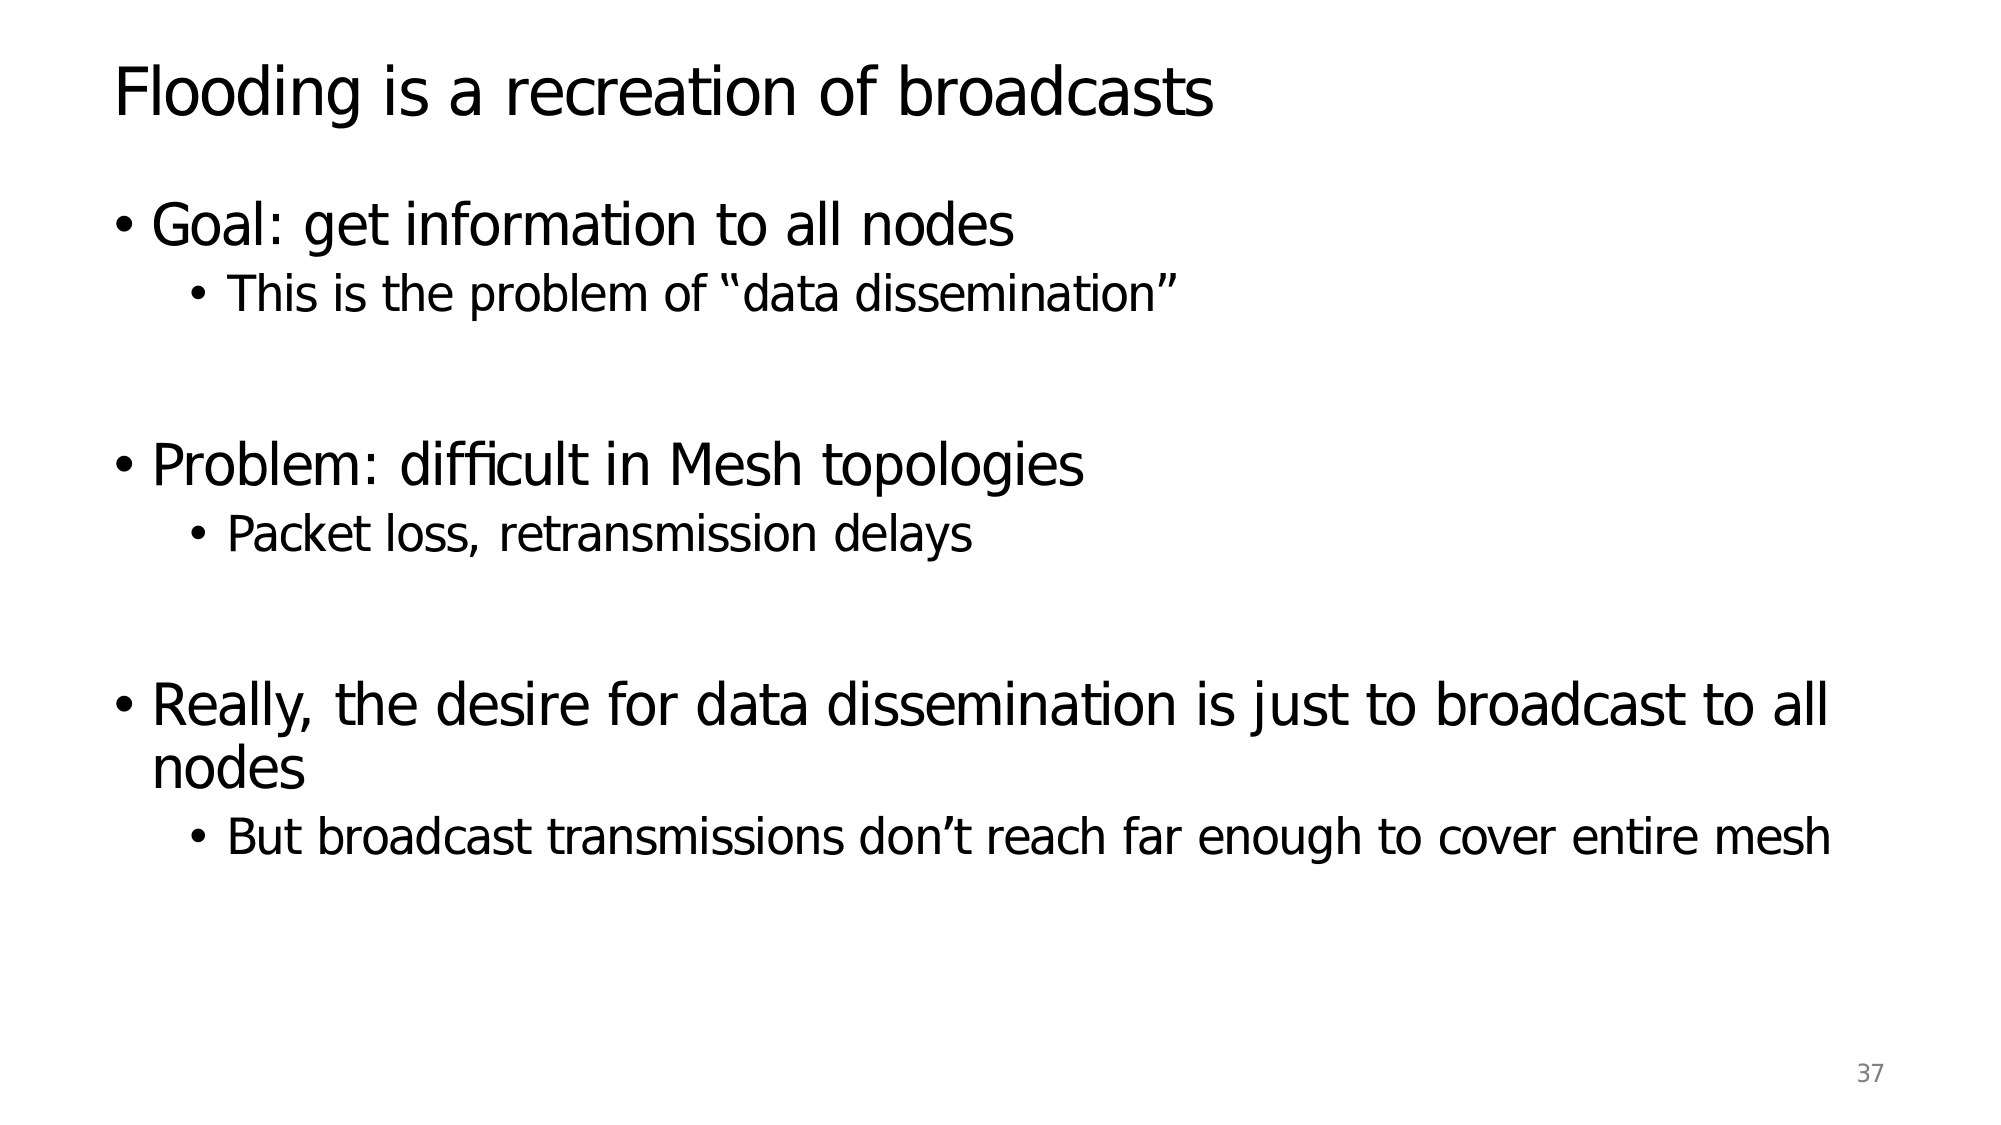

# Flooding is a recreation of broadcasts
Goal: get information to all nodes
This is the problem of “data dissemination”

Problem: difficult in Mesh topologies
Packet loss, retransmission delays

Really, the desire for data dissemination is just to broadcast to all nodes
But broadcast transmissions don’t reach far enough to cover entire mesh
37